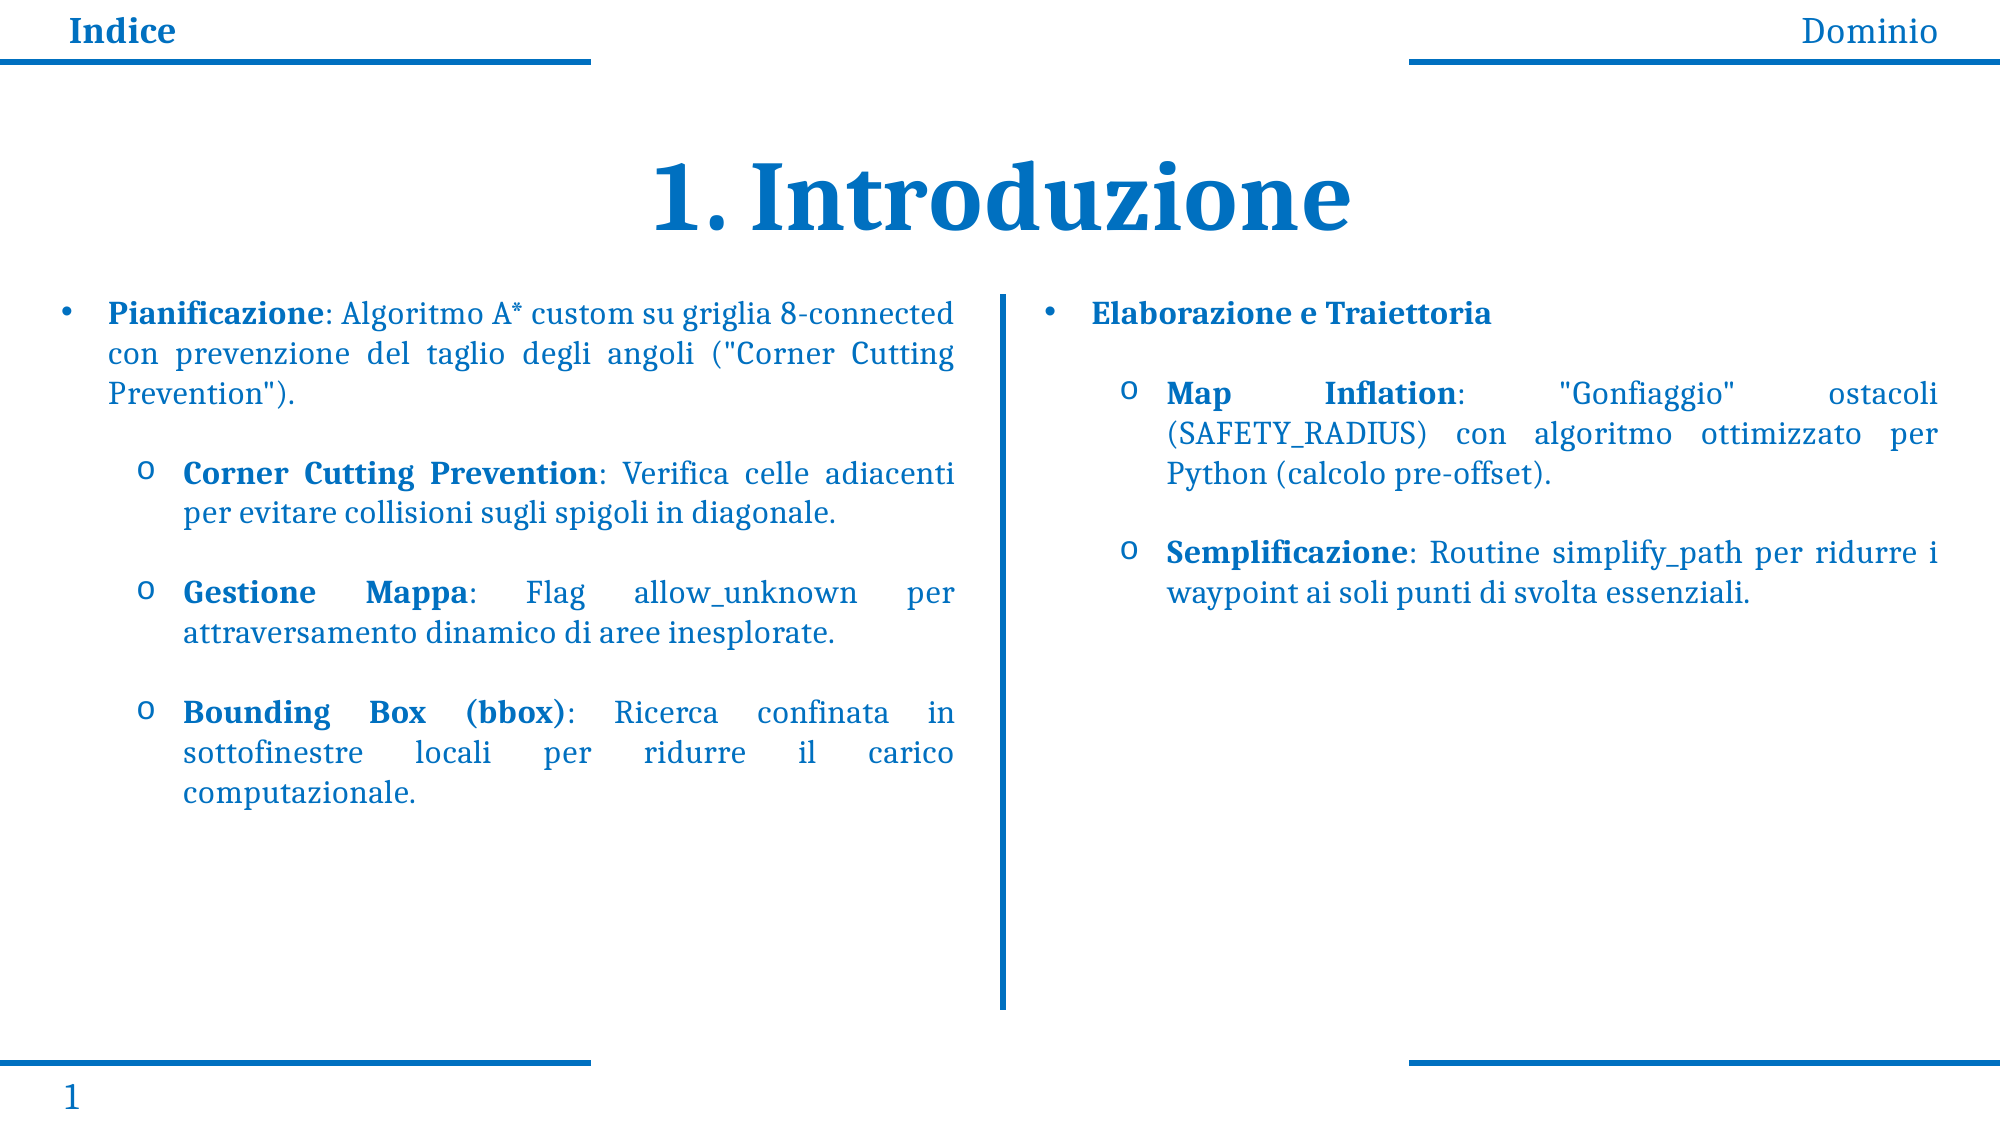

Indice
Dominio
1. Introduzione
Pianificazione: Algoritmo A* custom su griglia 8-connected con prevenzione del taglio degli angoli ("Corner Cutting Prevention").

Corner Cutting Prevention: Verifica celle adiacenti per evitare collisioni sugli spigoli in diagonale.

Gestione Mappa: Flag allow_unknown per attraversamento dinamico di aree inesplorate.

Bounding Box (bbox): Ricerca confinata in sottofinestre locali per ridurre il carico computazionale.
Elaborazione e Traiettoria

Map Inflation: "Gonfiaggio" ostacoli (SAFETY_RADIUS) con algoritmo ottimizzato per Python (calcolo pre-offset).

Semplificazione: Routine simplify_path per ridurre i waypoint ai soli punti di svolta essenziali.

1